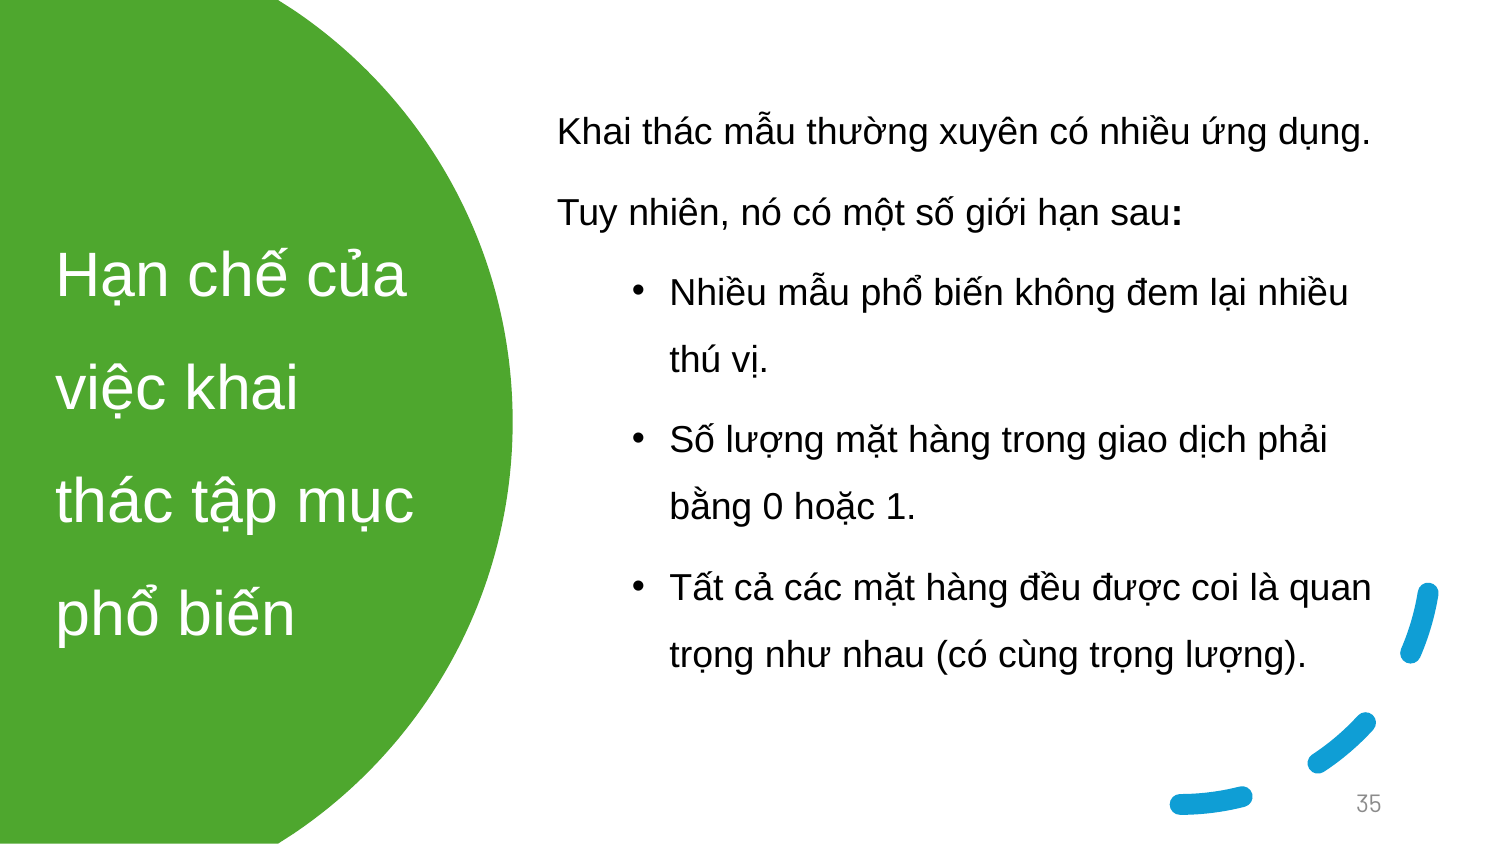

Khai thác mẫu thường xuyên có nhiều ứng dụng.
Tuy nhiên, nó có một số giới hạn sau:
Nhiều mẫu phổ biến không đem lại nhiều thú vị.
Số lượng mặt hàng trong giao dịch phải bằng 0 hoặc 1.
Tất cả các mặt hàng đều được coi là quan trọng như nhau (có cùng trọng lượng).
# Hạn chế của việc khai thác tập mục phổ biến

35